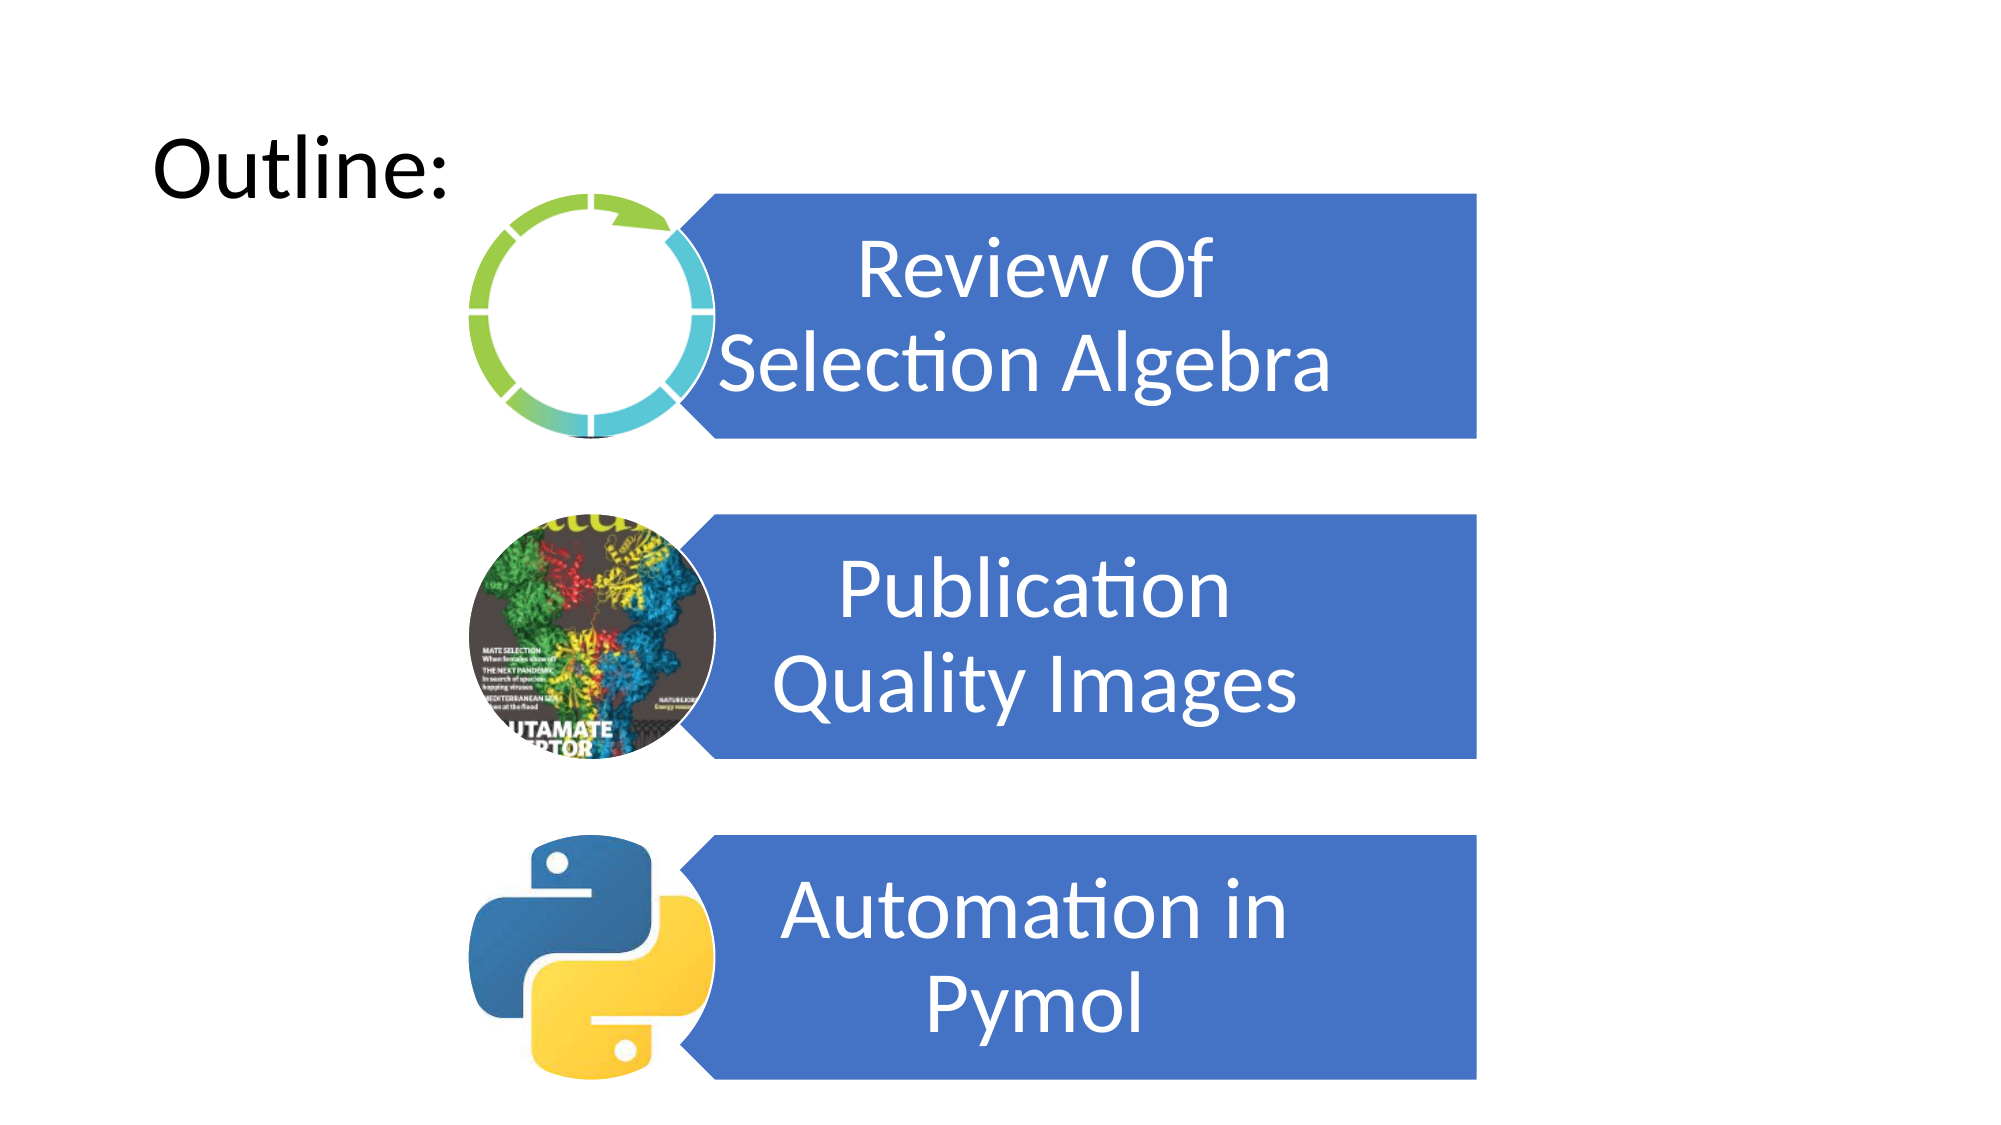

# Outline:
Review Of Selection Algebra
Publication Quality Images
Automation in Pymol